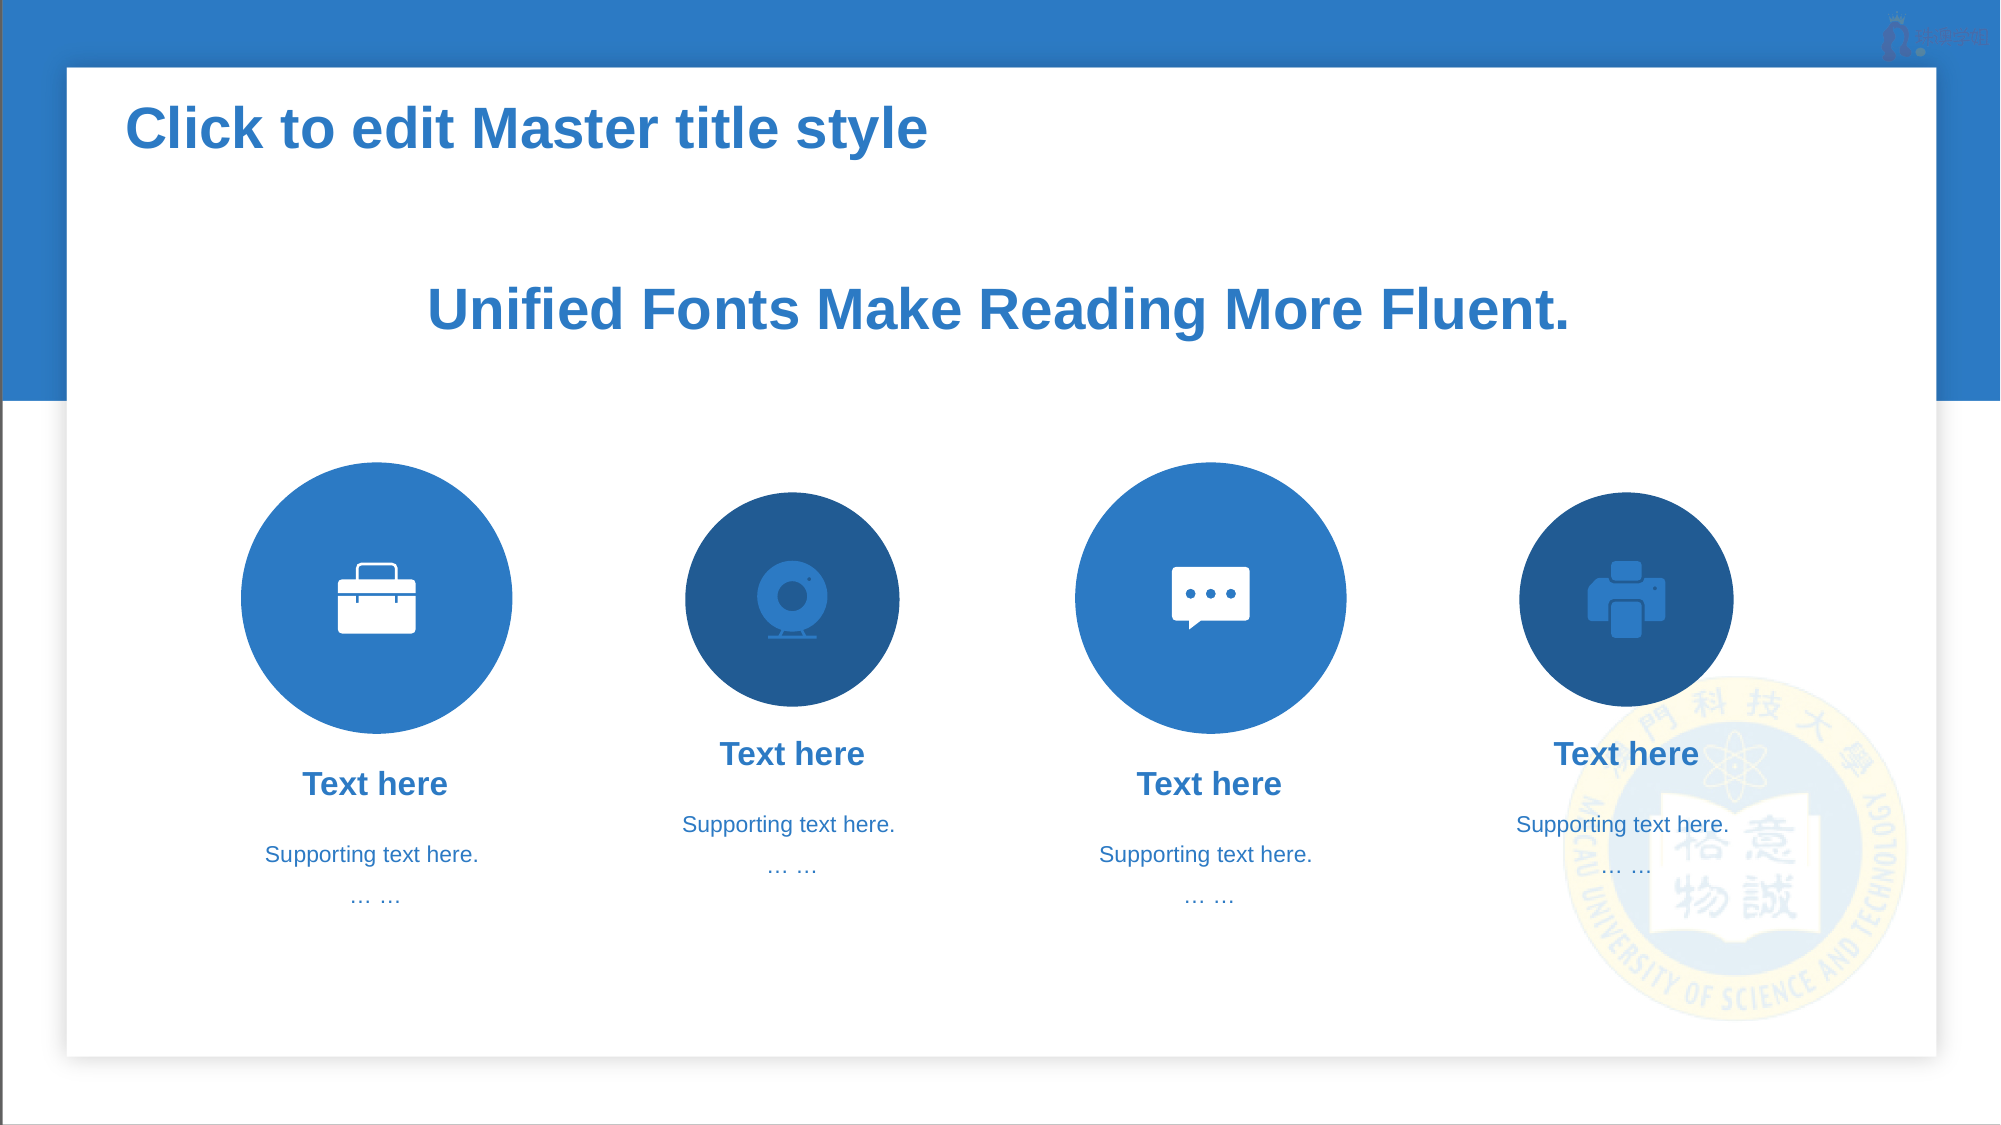

# Click to edit Master title style
Unified Fo nts Make Reading More Fluent.

Text he re
Text he re
Text he re
Text he re
Supporting text here.
… …
Supporting text here.
… …
Su pporting text here.
… …
Su pporting text here.
… …